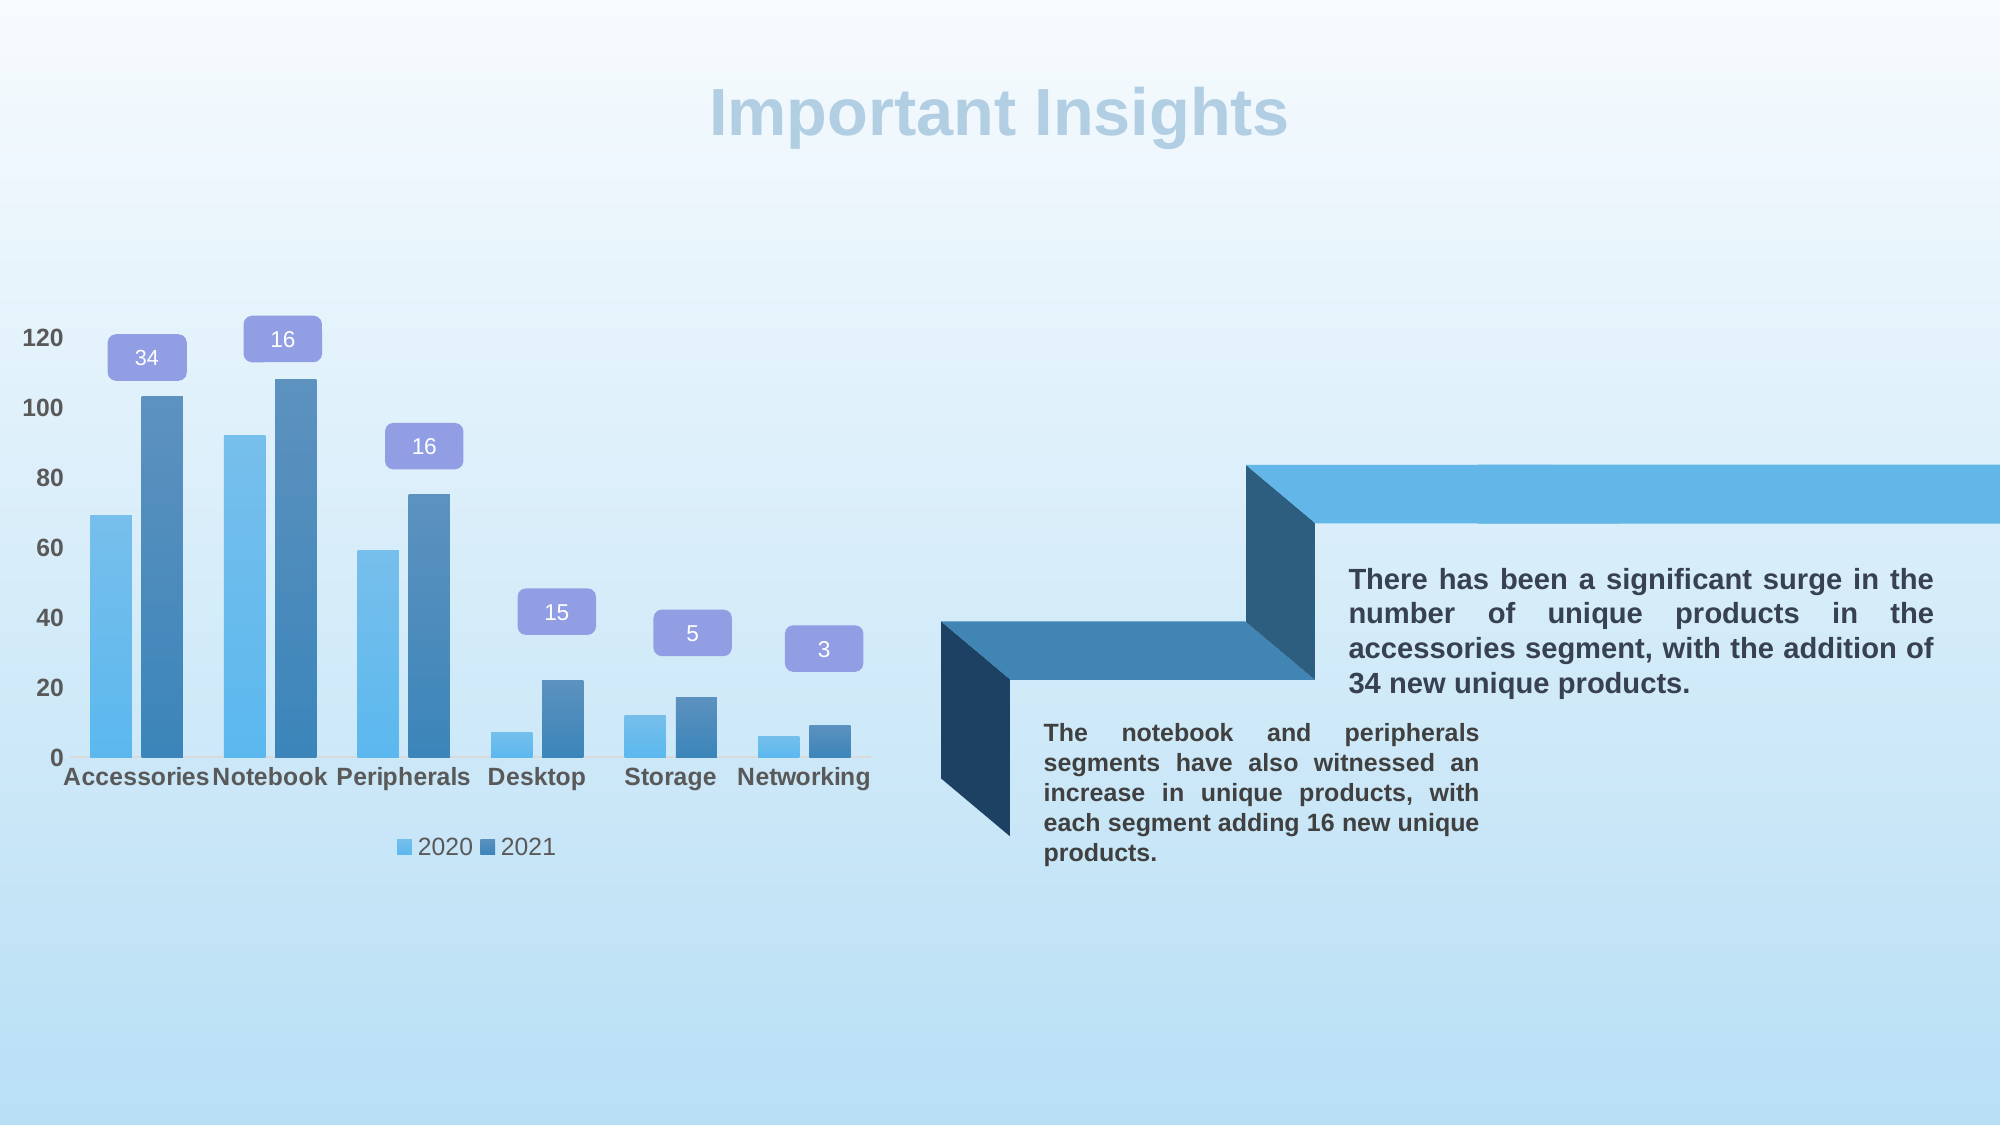

Important Insights

### Chart

| Category | 2020 | 2021 |
|---|---|---|
| Accessories | 69.0 | 103.0 |
| Notebook | 92.0 | 108.0 |
| Peripherals | 59.0 | 75.0 |
| Desktop | 7.0 | 22.0 |
| Storage | 12.0 | 17.0 |
| Networking | 6.0 | 9.0 |

There has been a significant surge in the number of unique products in the accessories segment, with the addition of 34 new unique products.

The notebook and peripherals segments have also witnessed an increase in unique products, with each segment adding 16 new unique products.